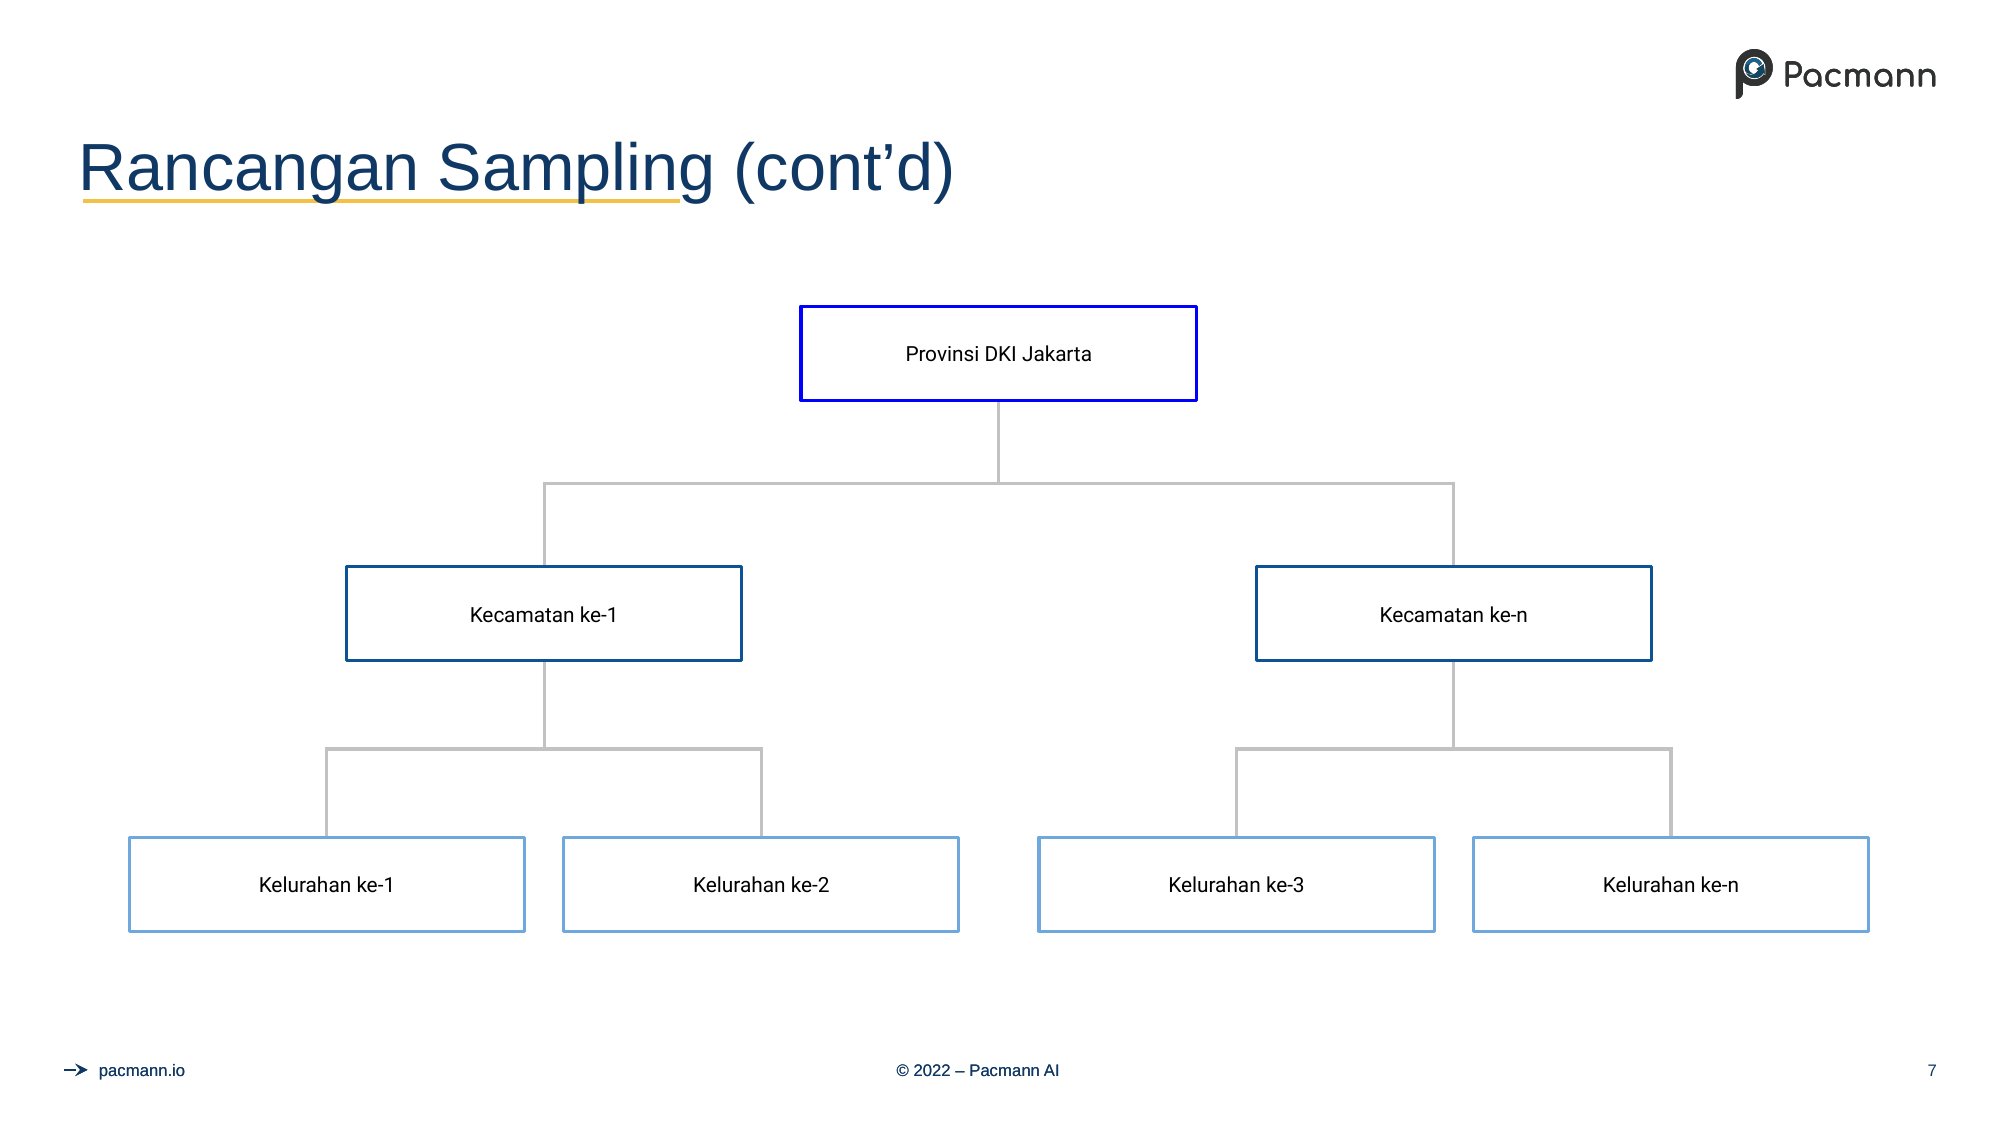

# Rancangan Sampling (cont’d)
Provinsi DKI Jakarta
Kecamatan ke-1
Kecamatan ke-n
Kelurahan ke-1
Kelurahan ke-2
Kelurahan ke-3
Kelurahan ke-n